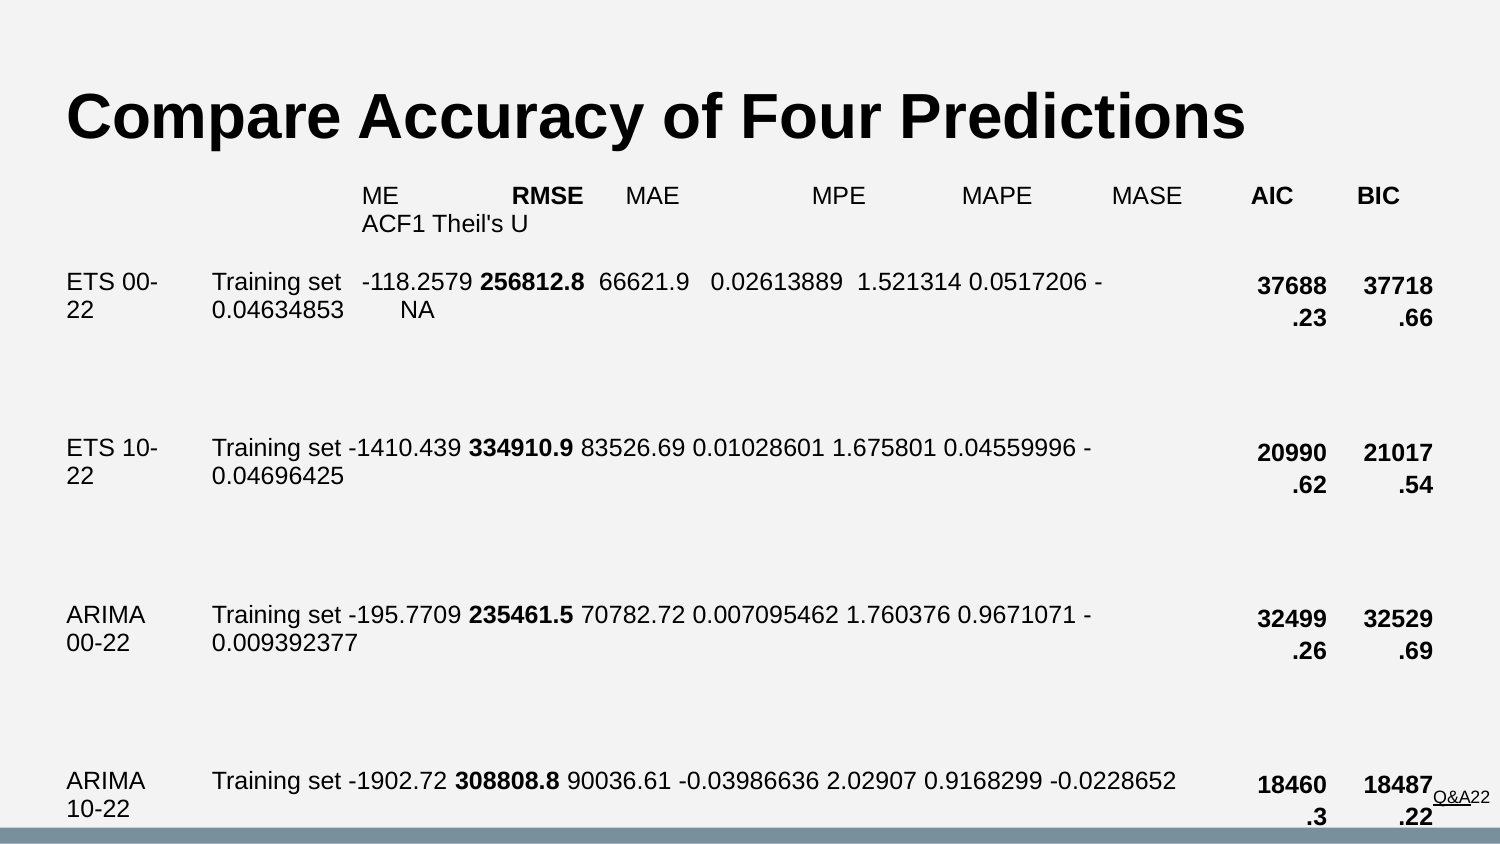

# Compare Accuracy of Four Predictions
|  | ME RMSE MAE MPE MAPE MASE ACF1 Theil's U | AIC | BIC |
| --- | --- | --- | --- |
| ETS 00-22 | Training set -118.2579 256812.8 66621.9 0.02613889 1.521314 0.0517206 -0.04634853 NA | 37688.23 | 37718.66 |
|  |  |  |  |
| ETS 10-22 | Training set -1410.439 334910.9 83526.69 0.01028601 1.675801 0.04559996 -0.04696425 | 20990.62 | 21017.54 |
|  |  |  |  |
| ARIMA 00-22 | Training set -195.7709 235461.5 70782.72 0.007095462 1.760376 0.9671071 -0.009392377 | 32499.26 | 32529.69 |
|  |  |  |  |
| ARIMA 10-22 | Training set -1902.72 308808.8 90036.61 -0.03986636 2.02907 0.9168299 -0.0228652 | 18460.3 | 18487.22 |
Q&A22